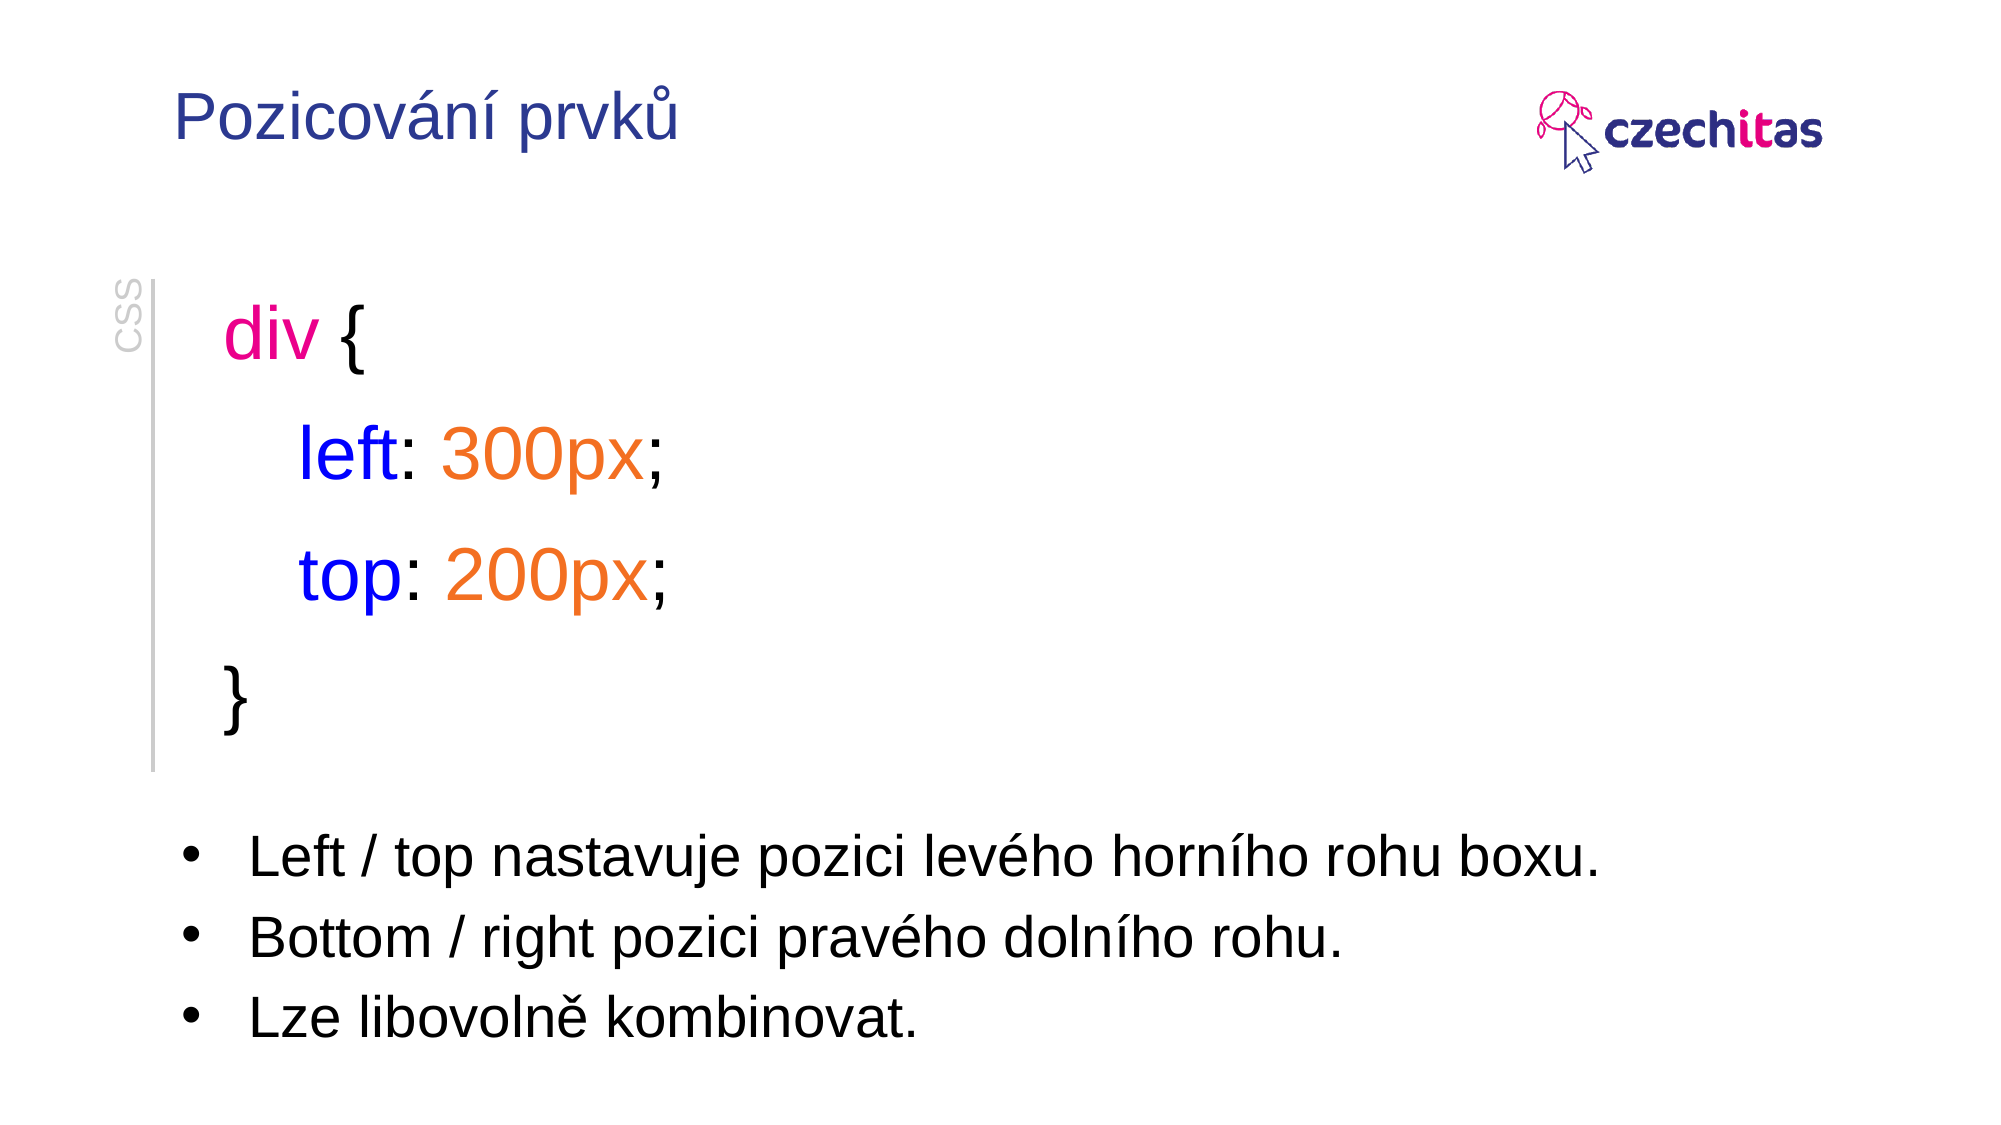

# Pozicování prvků

div {
left: 300px;
top: 200px;
}
CSS
Left / top nastavuje pozici levého horního rohu boxu.
Bottom / right pozici pravého dolního rohu.
Lze libovolně kombinovat.